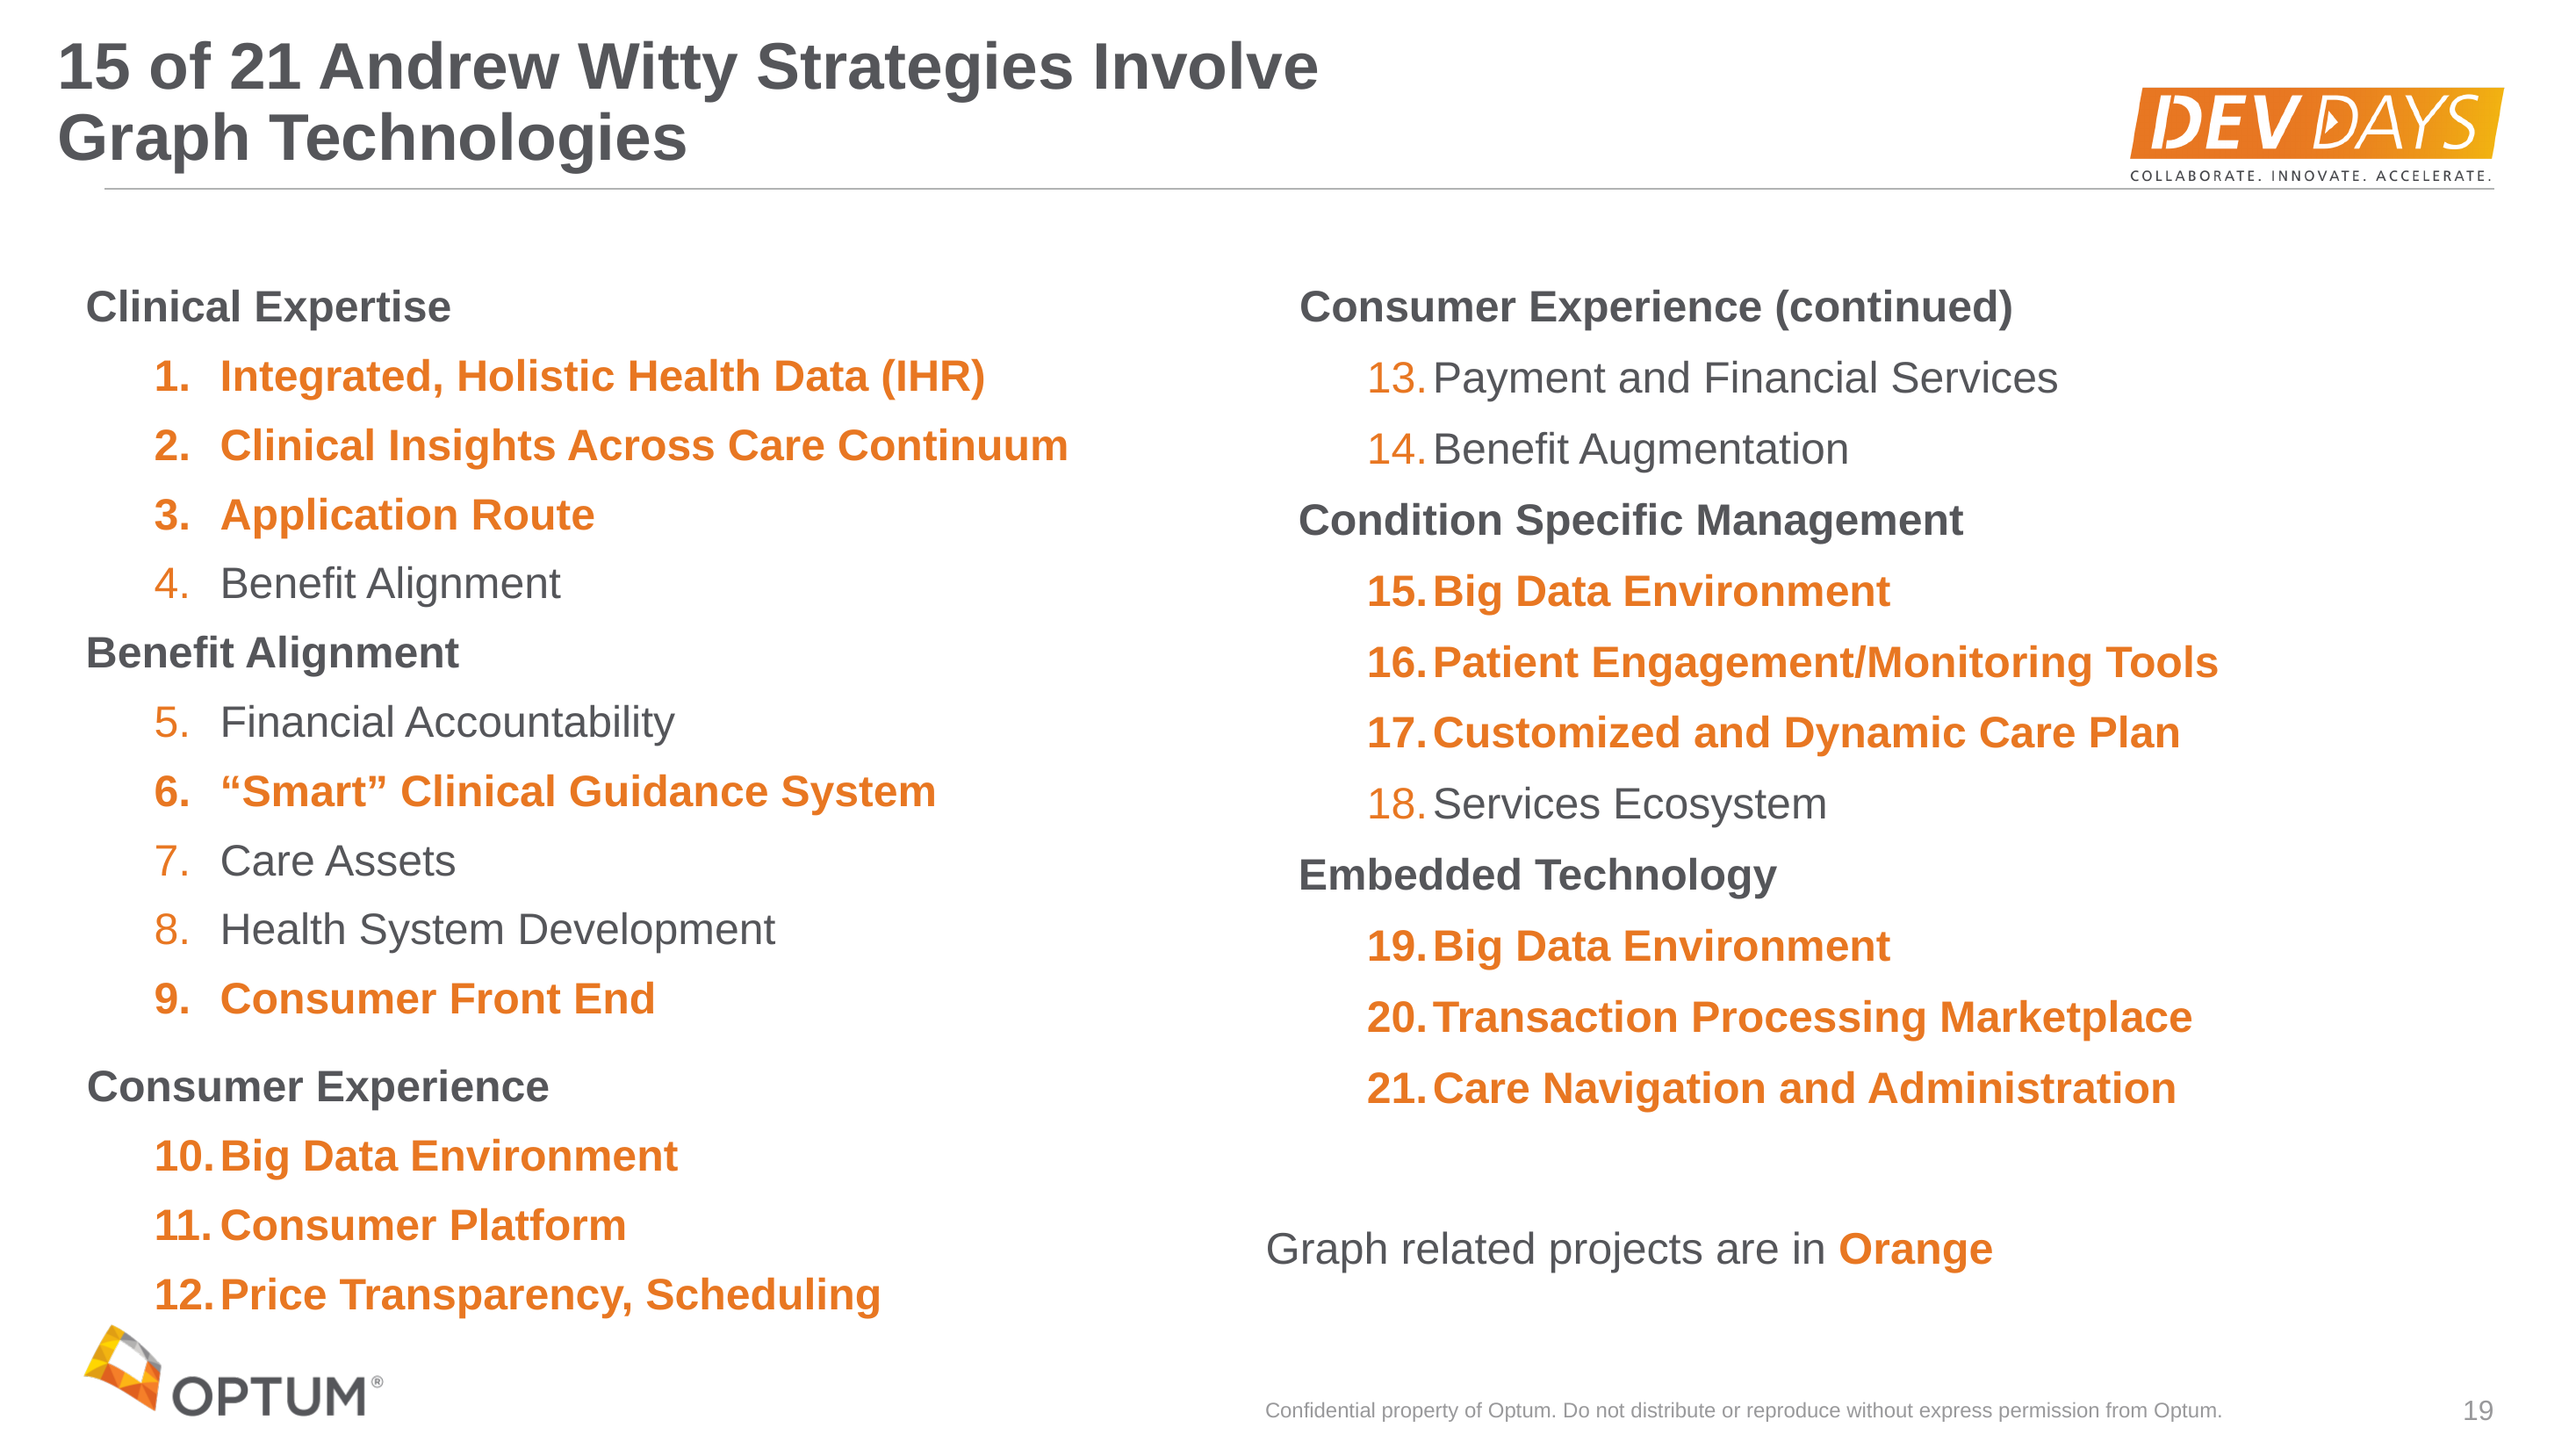

# 15 of 21 Andrew Witty Strategies Involve Graph Technologies
Clinical Expertise
Integrated, Holistic Health Data (IHR)
Clinical Insights Across Care Continuum
Application Route
Benefit Alignment
Benefit Alignment
Financial Accountability
“Smart” Clinical Guidance System
Care Assets
Health System Development
Consumer Front End
Consumer Experience
Big Data Environment
Consumer Platform
Price Transparency, Scheduling

Consumer Experience (continued)
Payment and Financial Services
Benefit Augmentation
Condition Specific Management
Big Data Environment
Patient Engagement/Monitoring Tools
Customized and Dynamic Care Plan
Services Ecosystem
Embedded Technology
Big Data Environment
Transaction Processing Marketplace
Care Navigation and Administration

Graph related projects are in Orange
Confidential property of Optum. Do not distribute or reproduce without express permission from Optum.
19